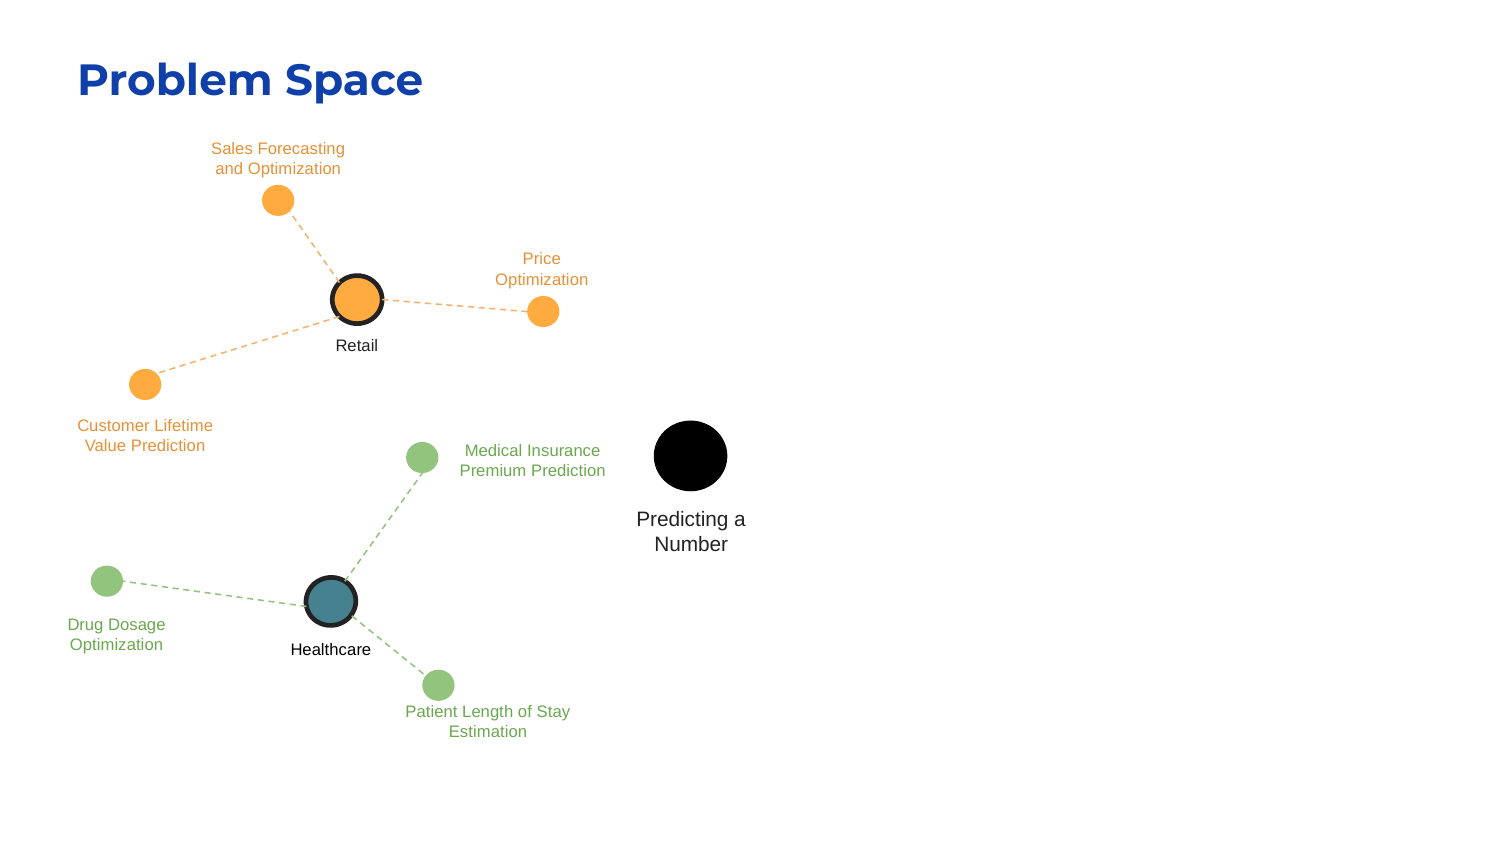

Problem Space
Sales Forecasting and Optimization

Price Optimization

Retail

Customer Lifetime Value Prediction

Medical Insurance Premium Prediction

Predicting a Number

Drug Dosage Optimization
Healthcare

Patient Length of Stay Estimation